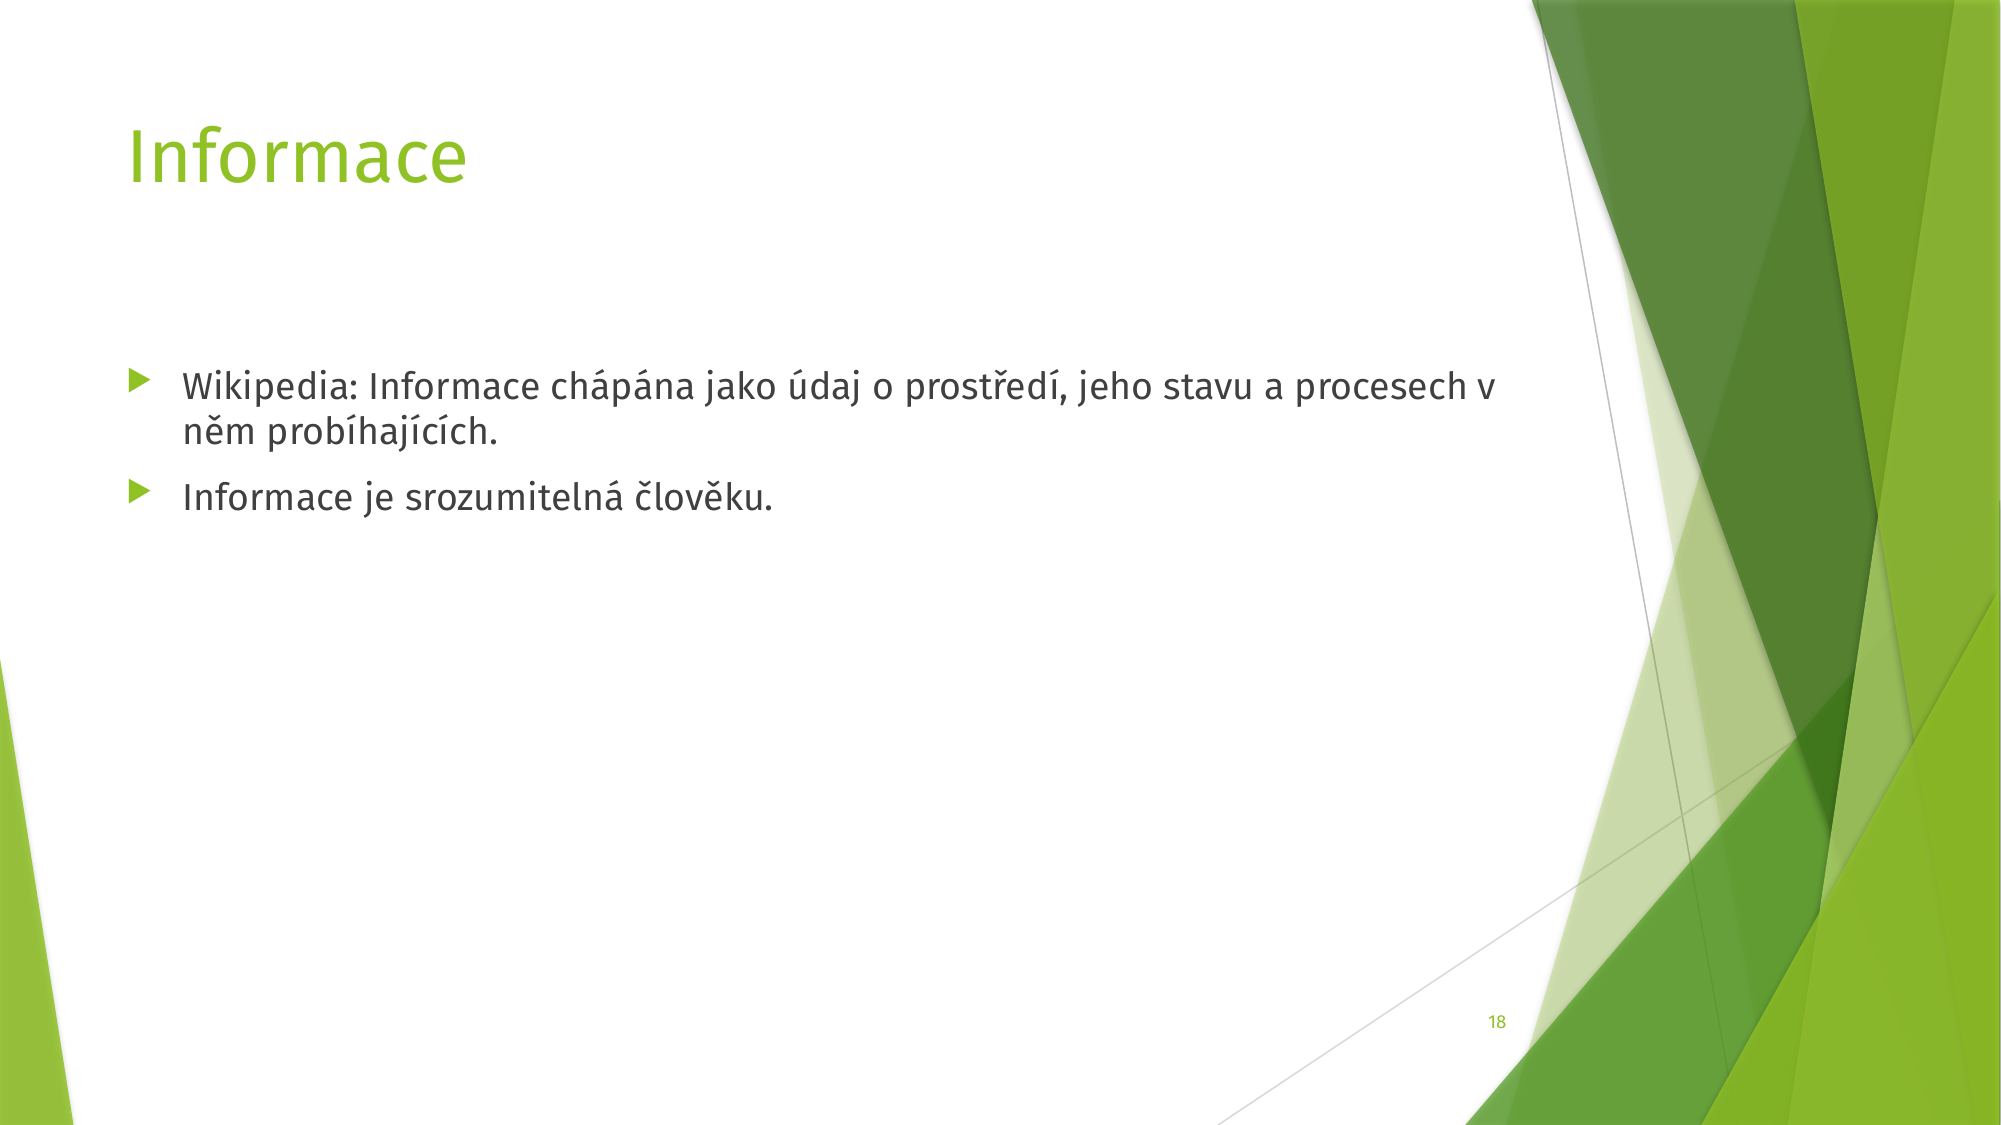

# Informace
Wikipedia: Informace chápána jako údaj o prostředí, jeho stavu a procesech v něm probíhajících.
Informace je srozumitelná člověku.
18